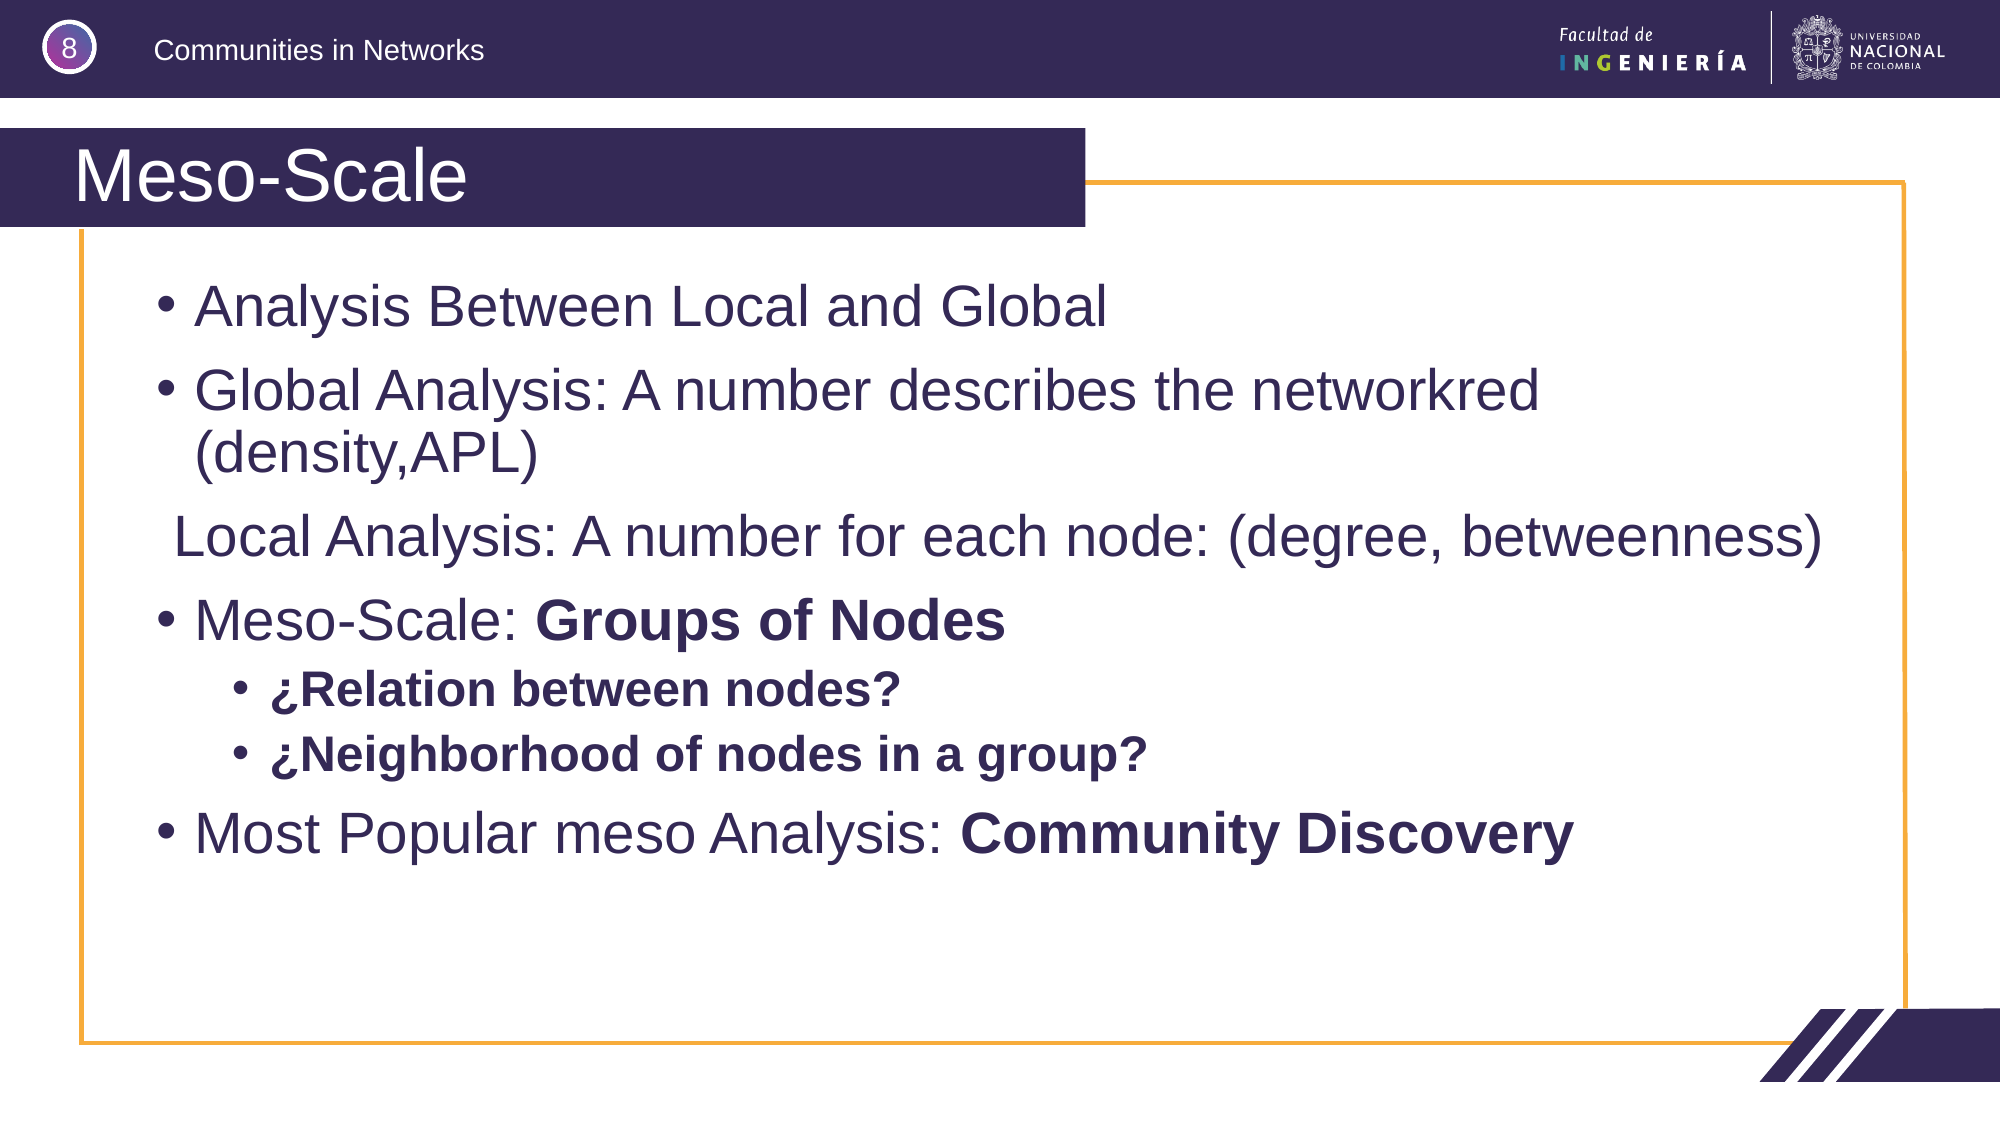

8
# Meso-Scale
Analysis Between Local and Global
Global Analysis: A number describes the networkred (density,APL)
 Local Analysis: A number for each node: (degree, betweenness)
Meso-Scale: Groups of Nodes
¿Relation between nodes?
¿Neighborhood of nodes in a group?
Most Popular meso Analysis: Community Discovery